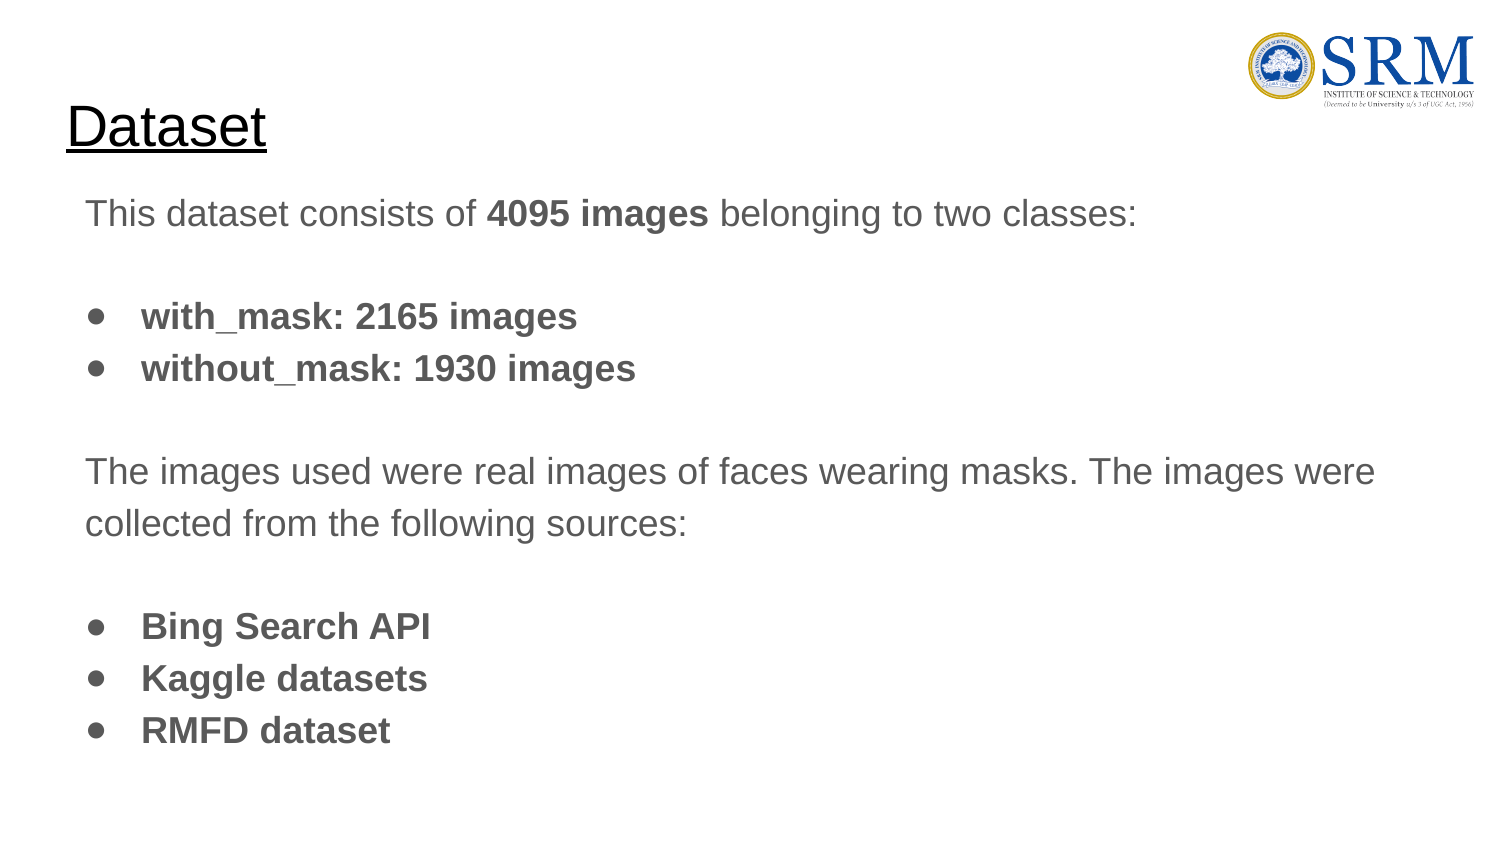

# Dataset
This dataset consists of 4095 images belonging to two classes:

with_mask: 2165 images
without_mask: 1930 images

The images used were real images of faces wearing masks. The images were collected from the following sources:

Bing Search API
Kaggle datasets
RMFD dataset